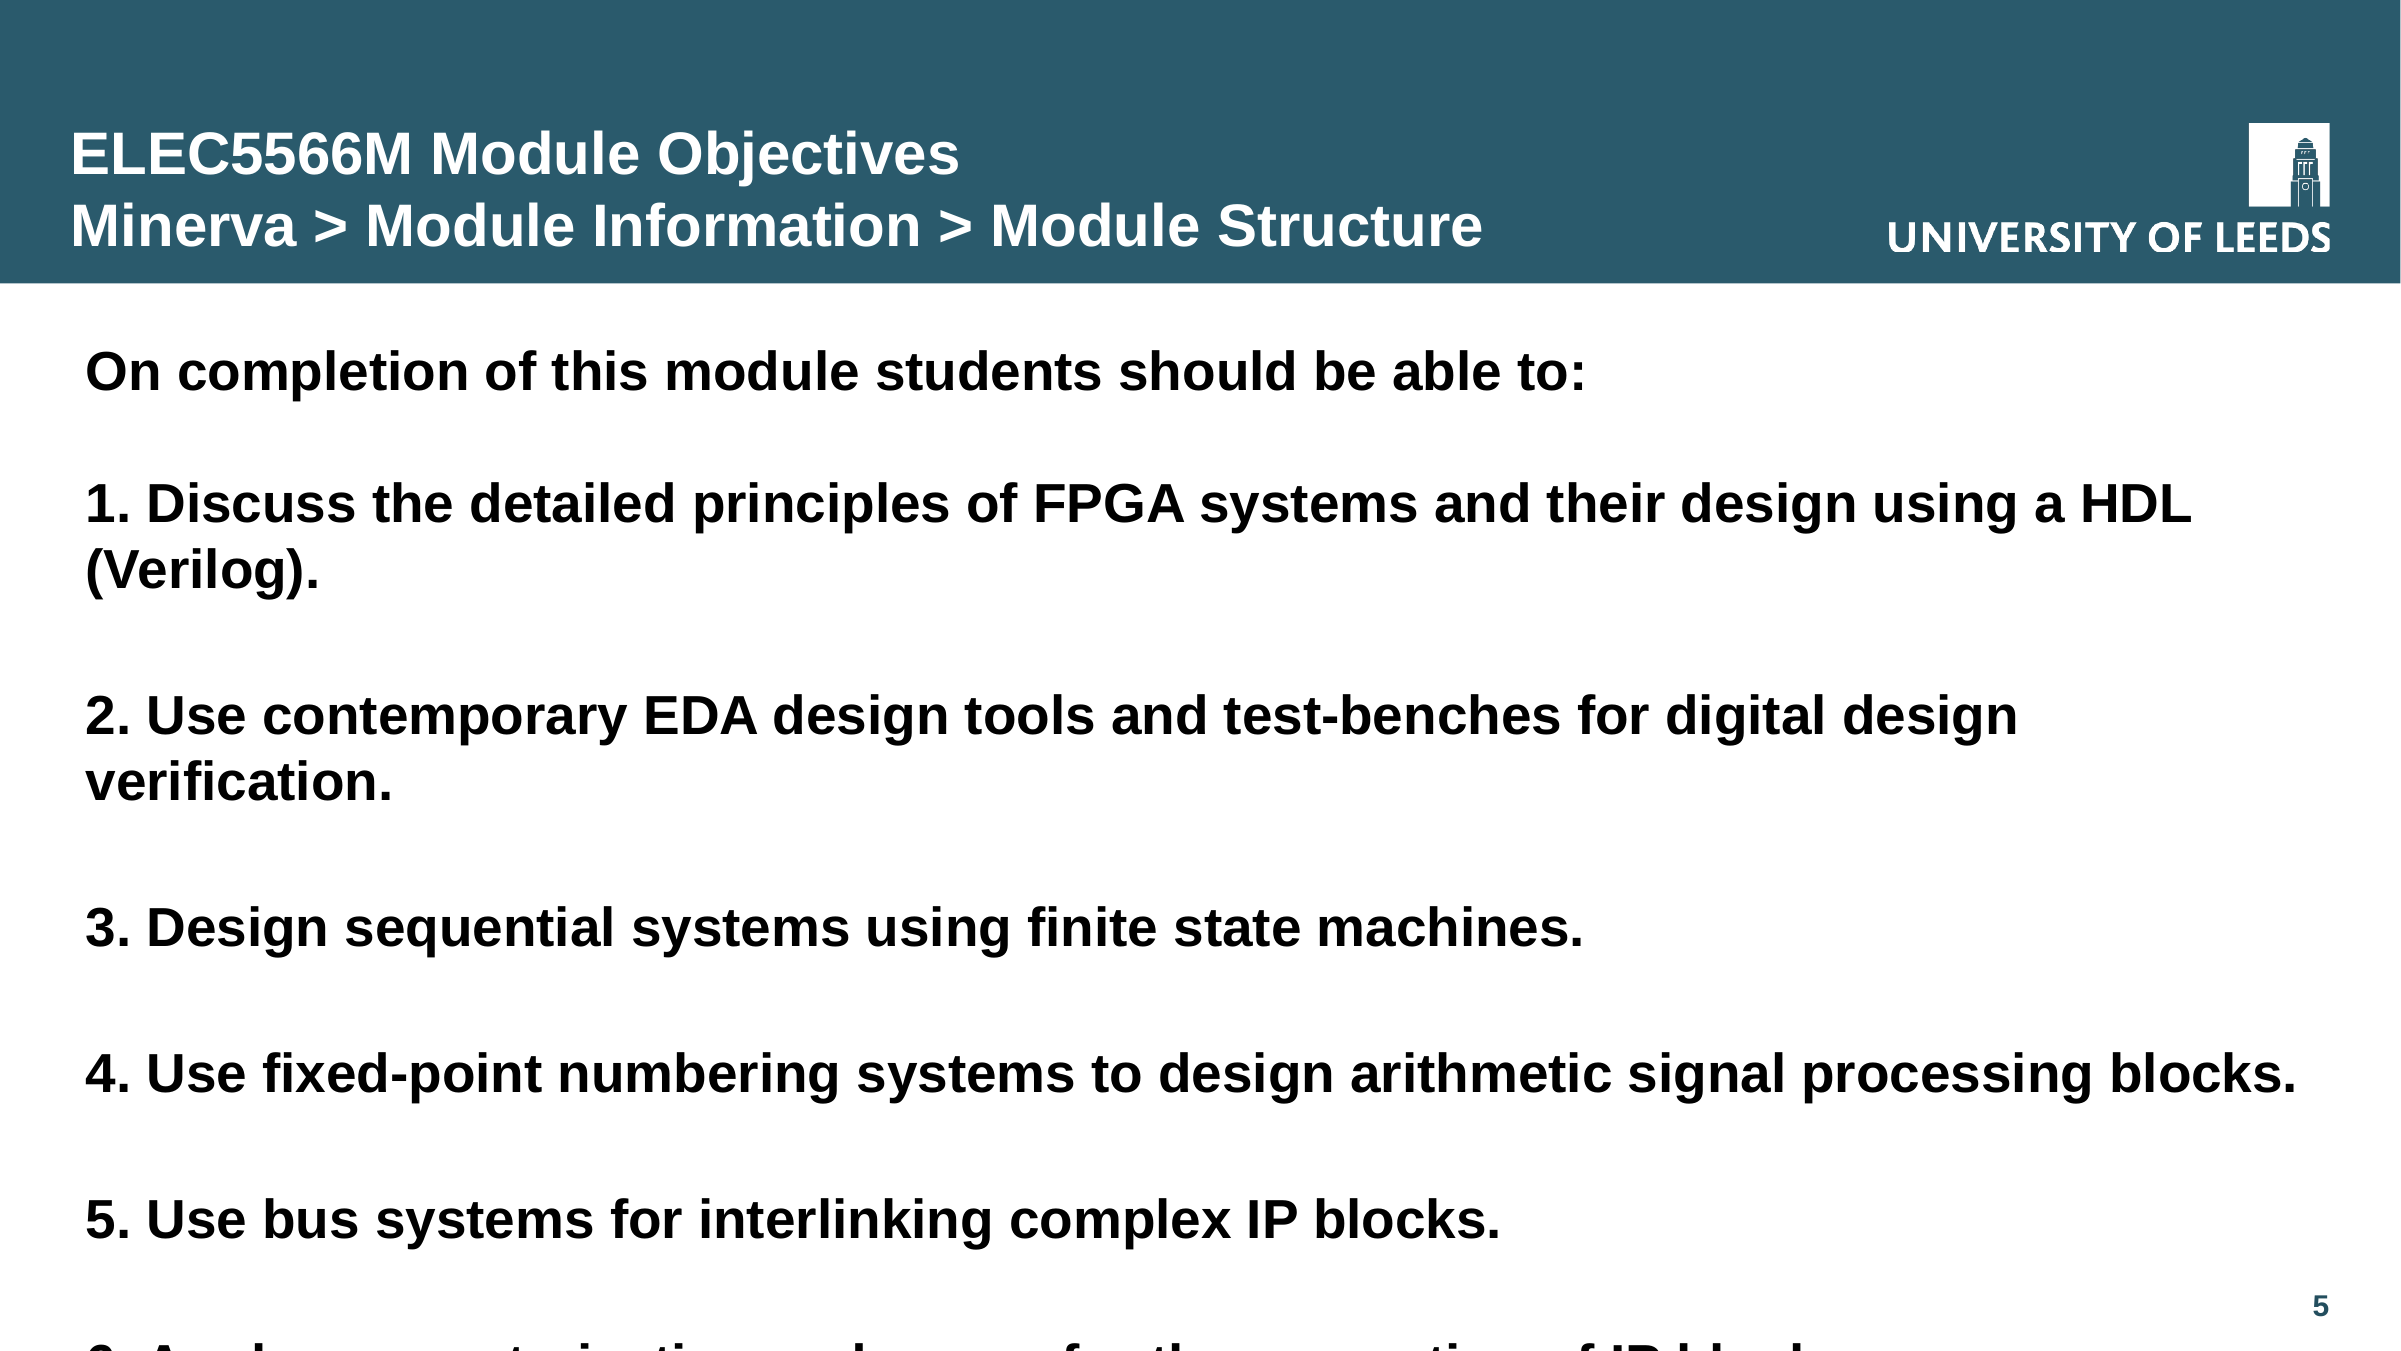

# ELEC5566M Module Objectives Minerva > Module Information > Module Structure
On completion of this module students should be able to:
1. Discuss the detailed principles of FPGA systems and their design using a HDL (Verilog).
2. Use contemporary EDA design tools and test-benches for digital design verification.
3. Design sequential systems using finite state machines.
4. Use fixed-point numbering systems to design arithmetic signal processing blocks.
5. Use bus systems for interlinking complex IP blocks.
6. Apply parameterisation and re-use for the generation of IP blocks.